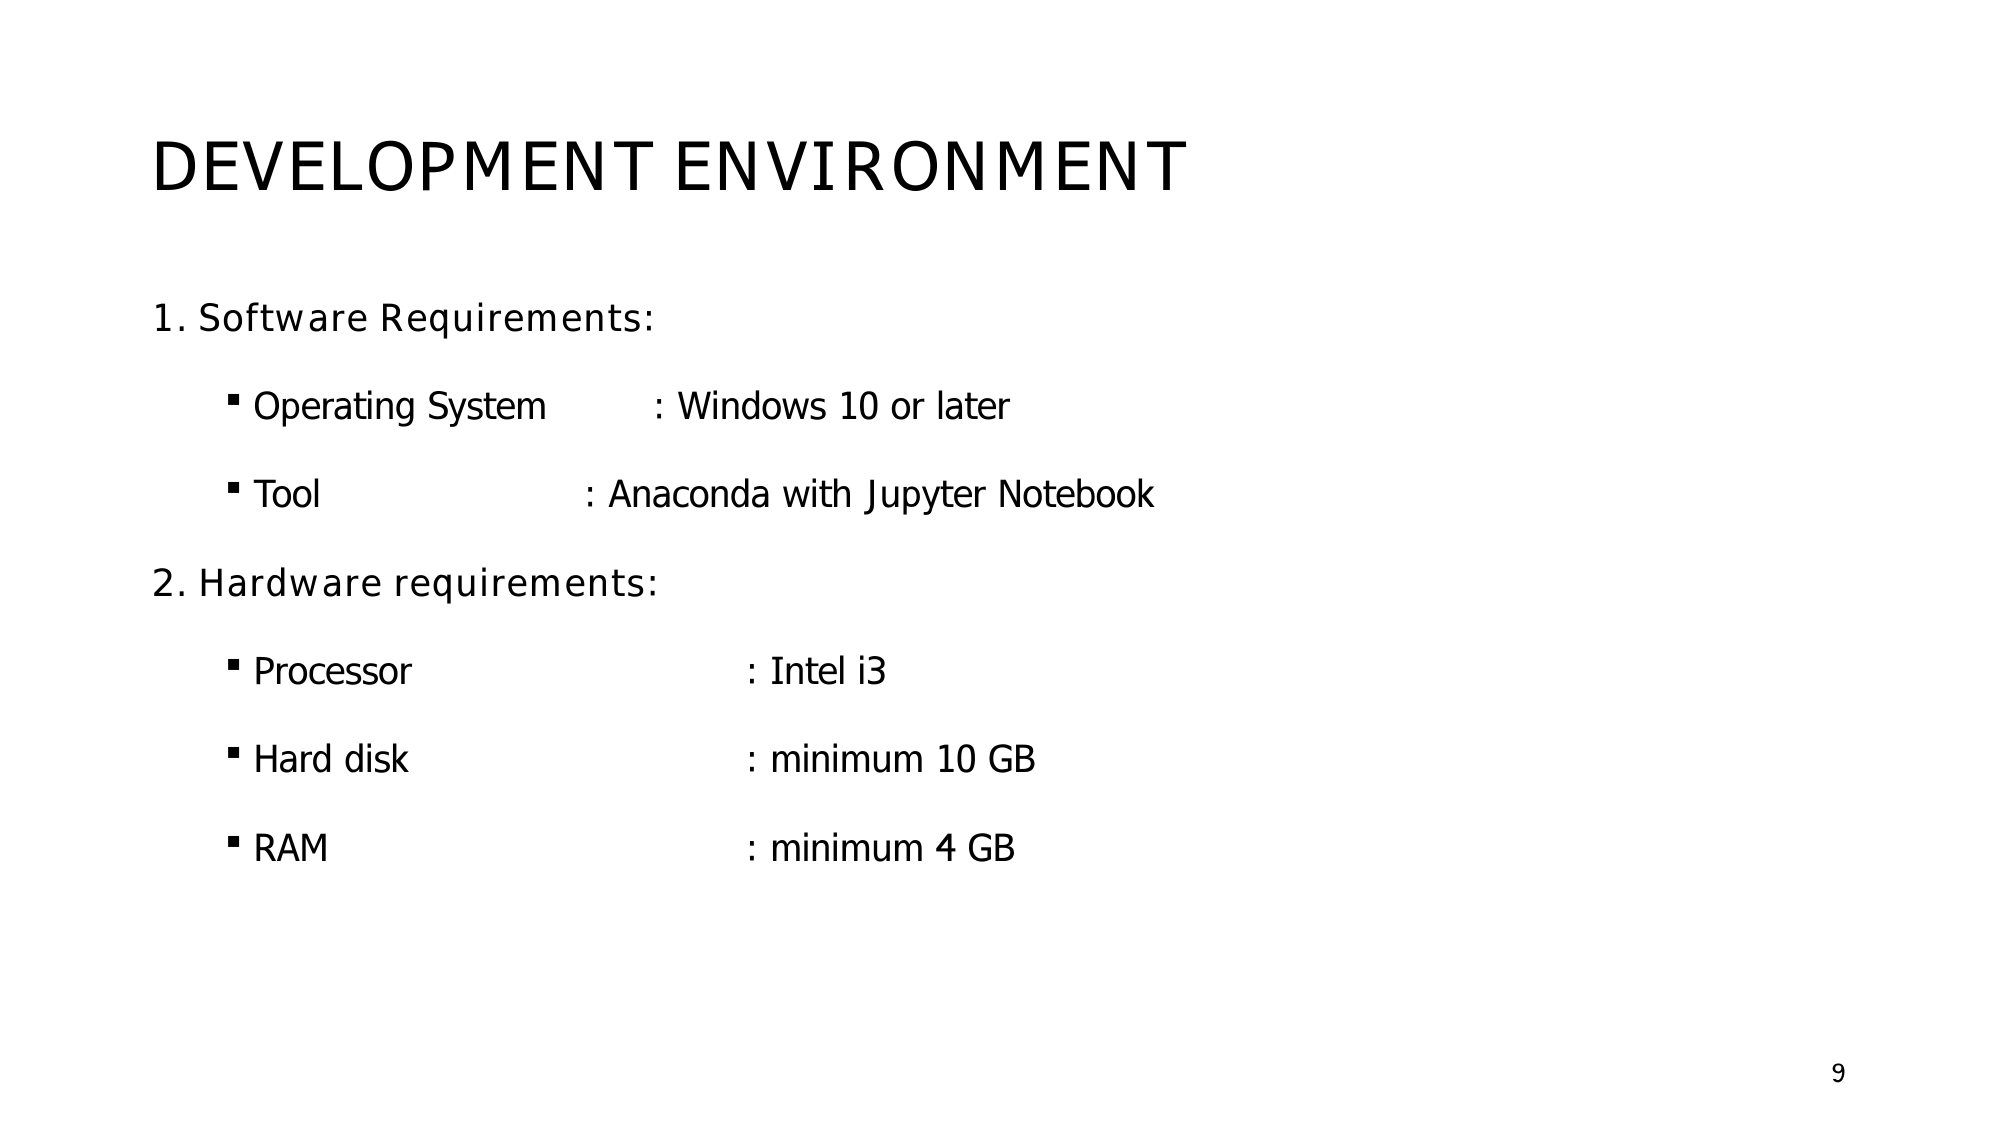

# DEVELOPMENT ENVIRONMENT
1. Software Requirements:
 Operating System         : Windows 10 or later
 Tool   		     : Anaconda with Jupyter Notebook
2. Hardware requirements:
 Processor   		      : Intel i3
 Hard disk   		      : minimum 10 GB
 RAM        		      : minimum 4 GB
9